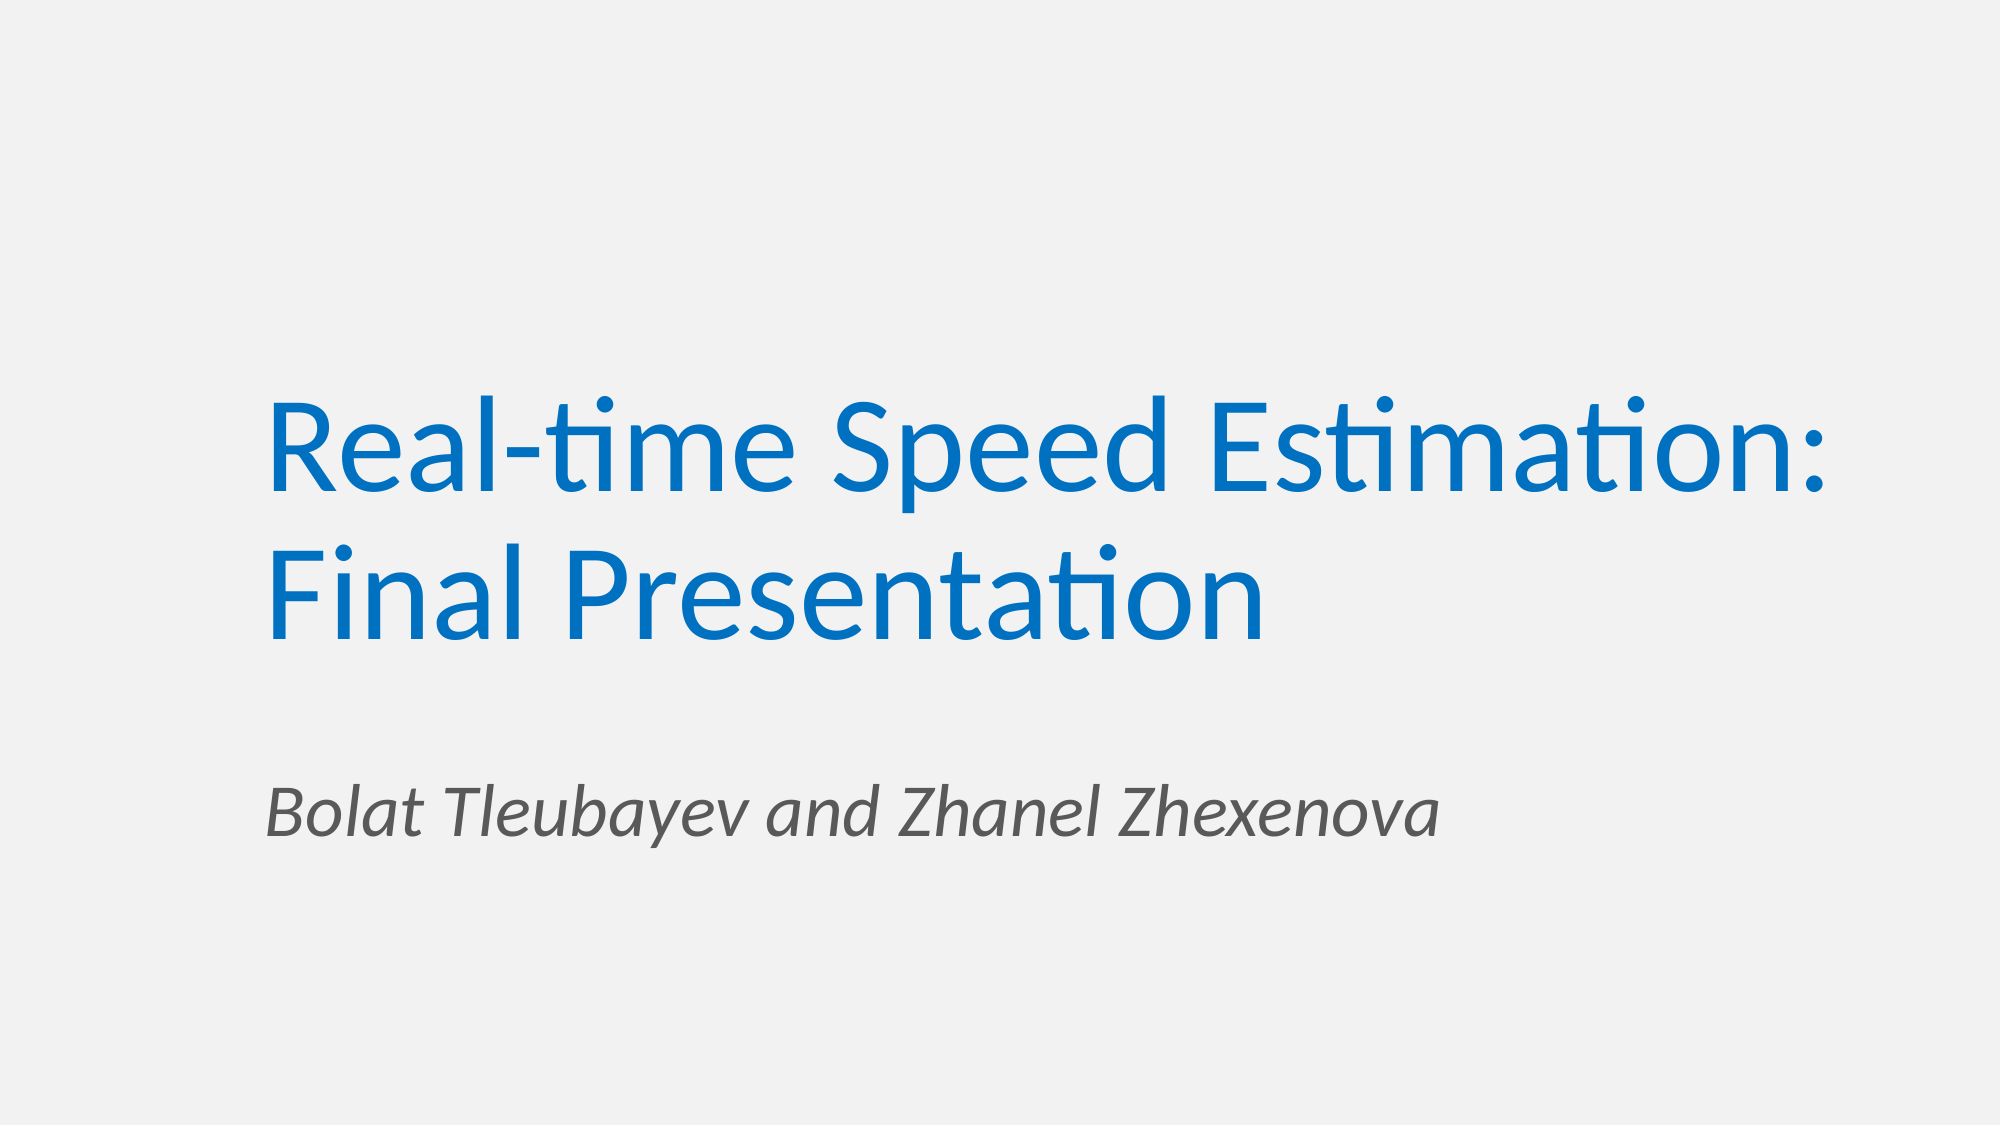

# Real-time Speed Estimation: Final Presentation
Bolat Tleubayev and Zhanel Zhexenova